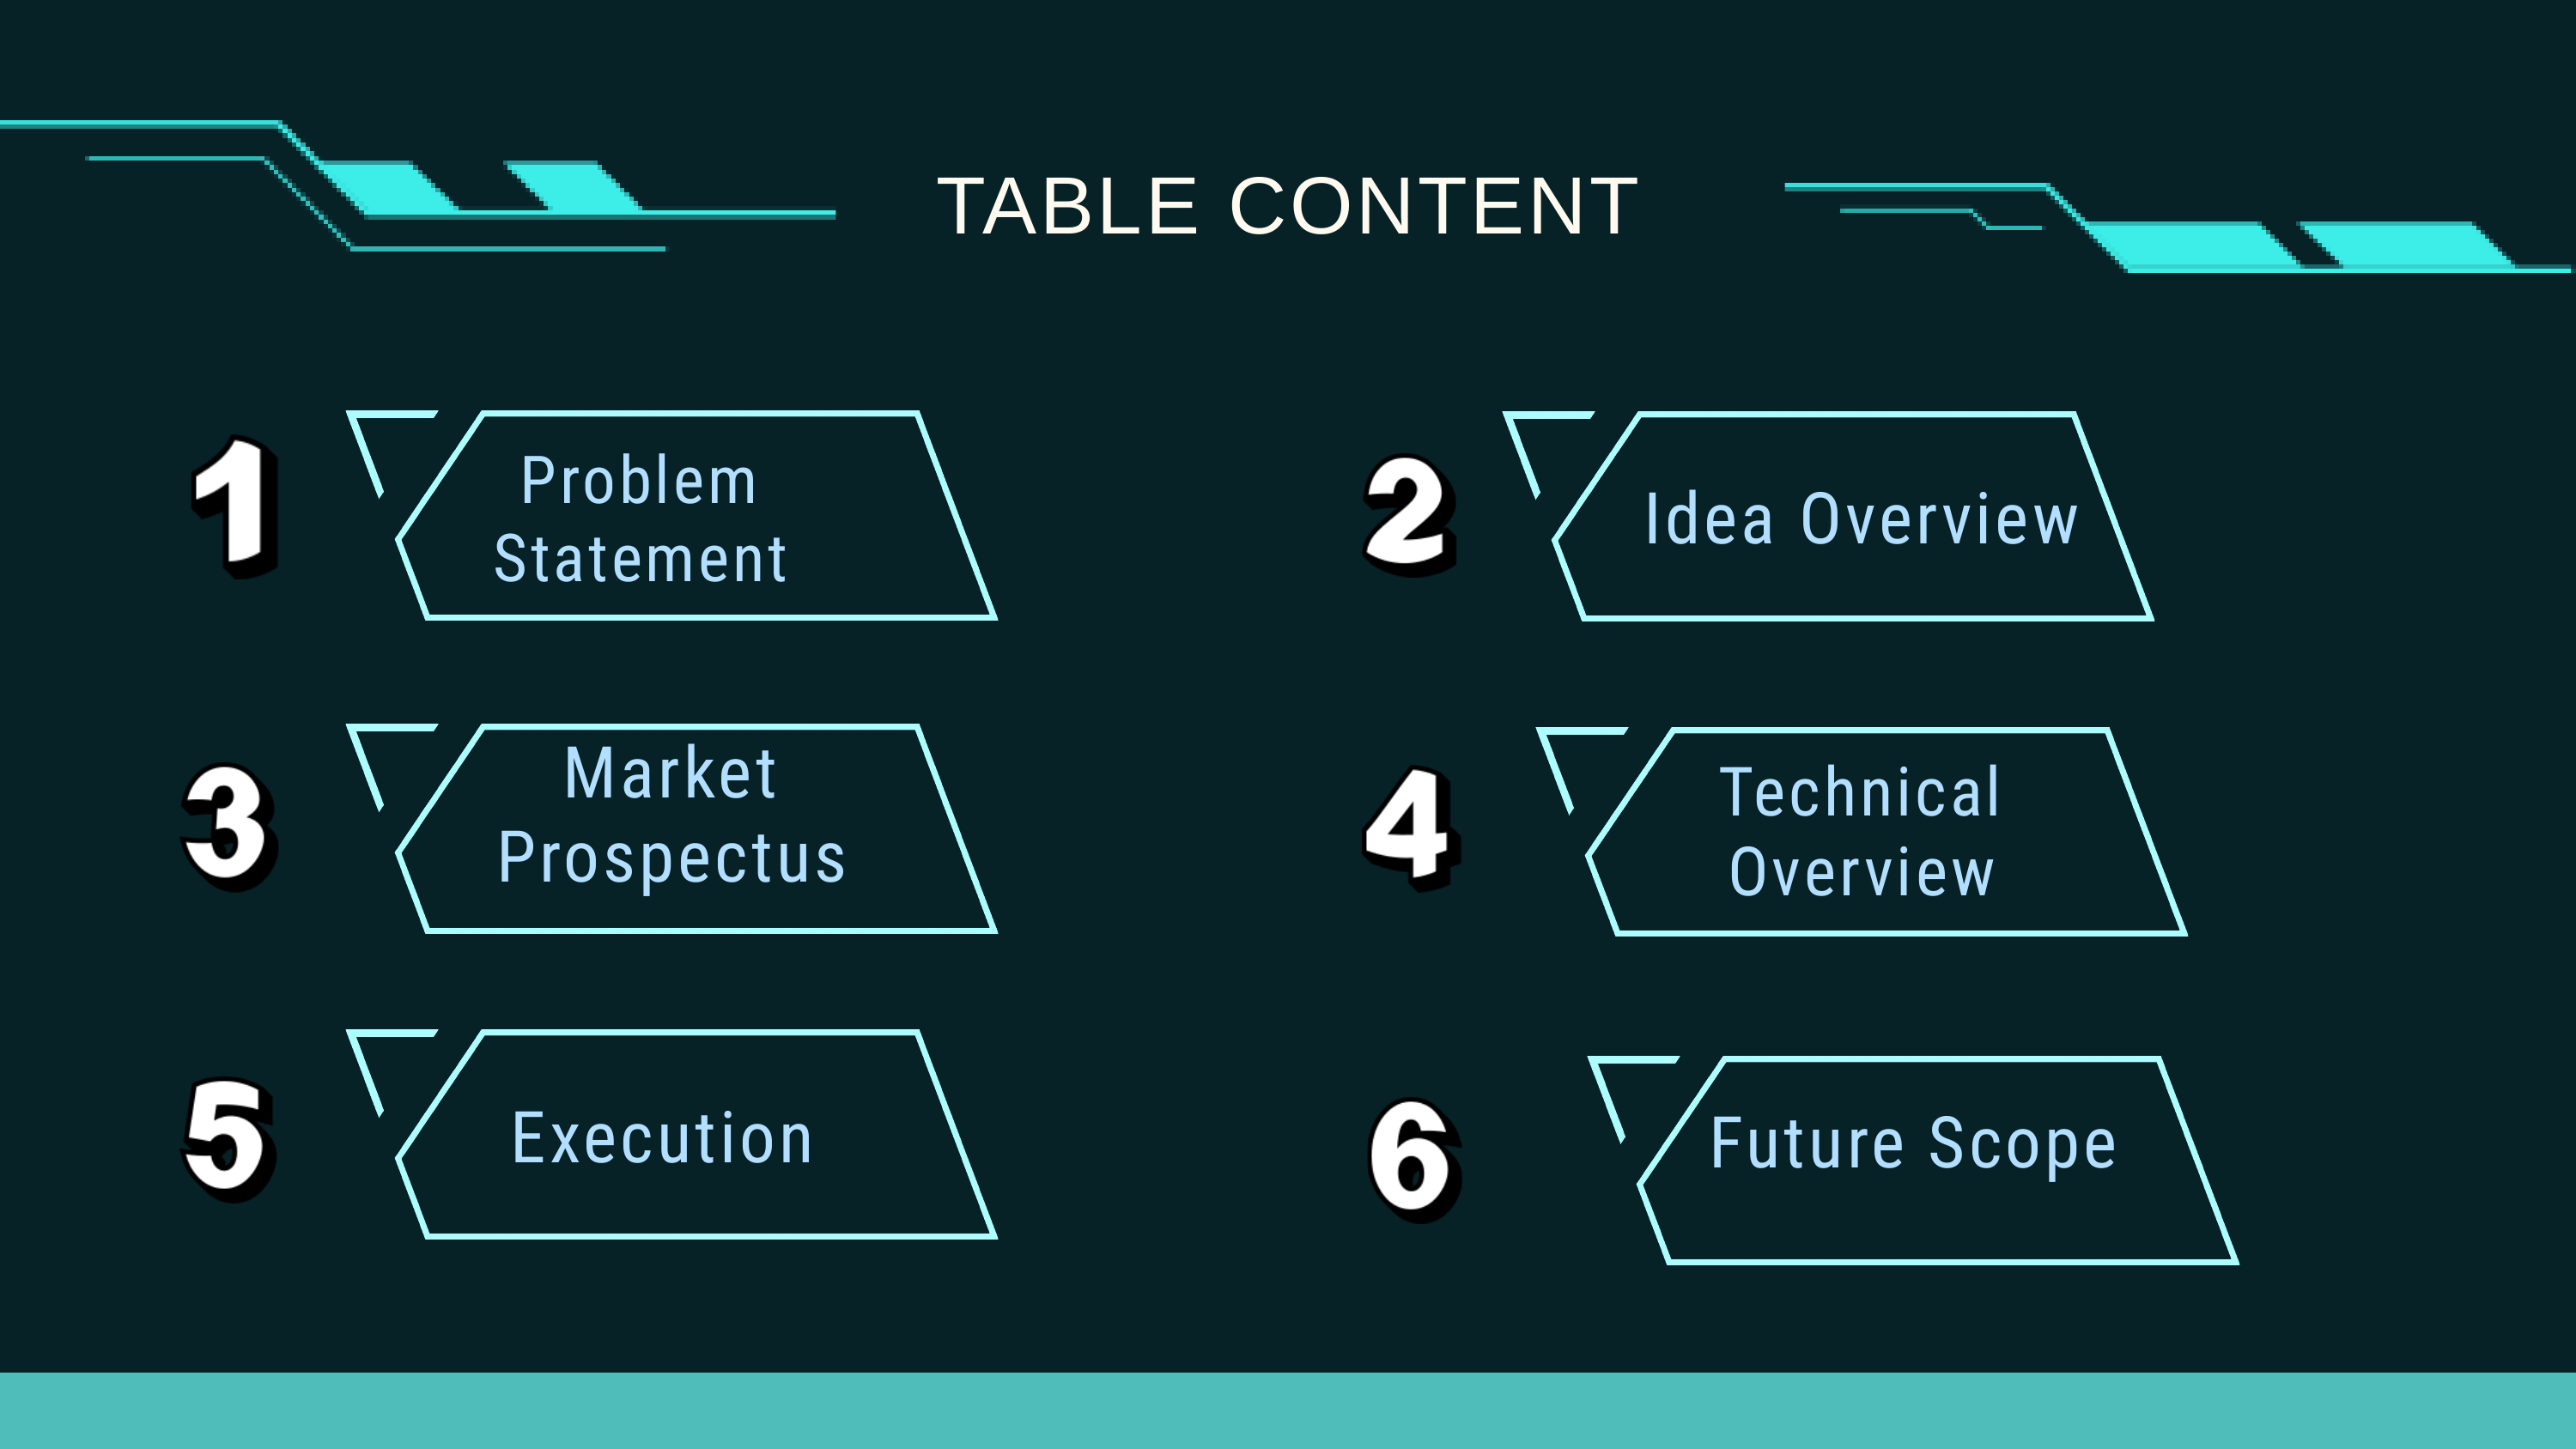

TABLE CONTENT

Problem Statement

Idea Overview

Market Prospectus
Technical Overview

Execution

Future Scope